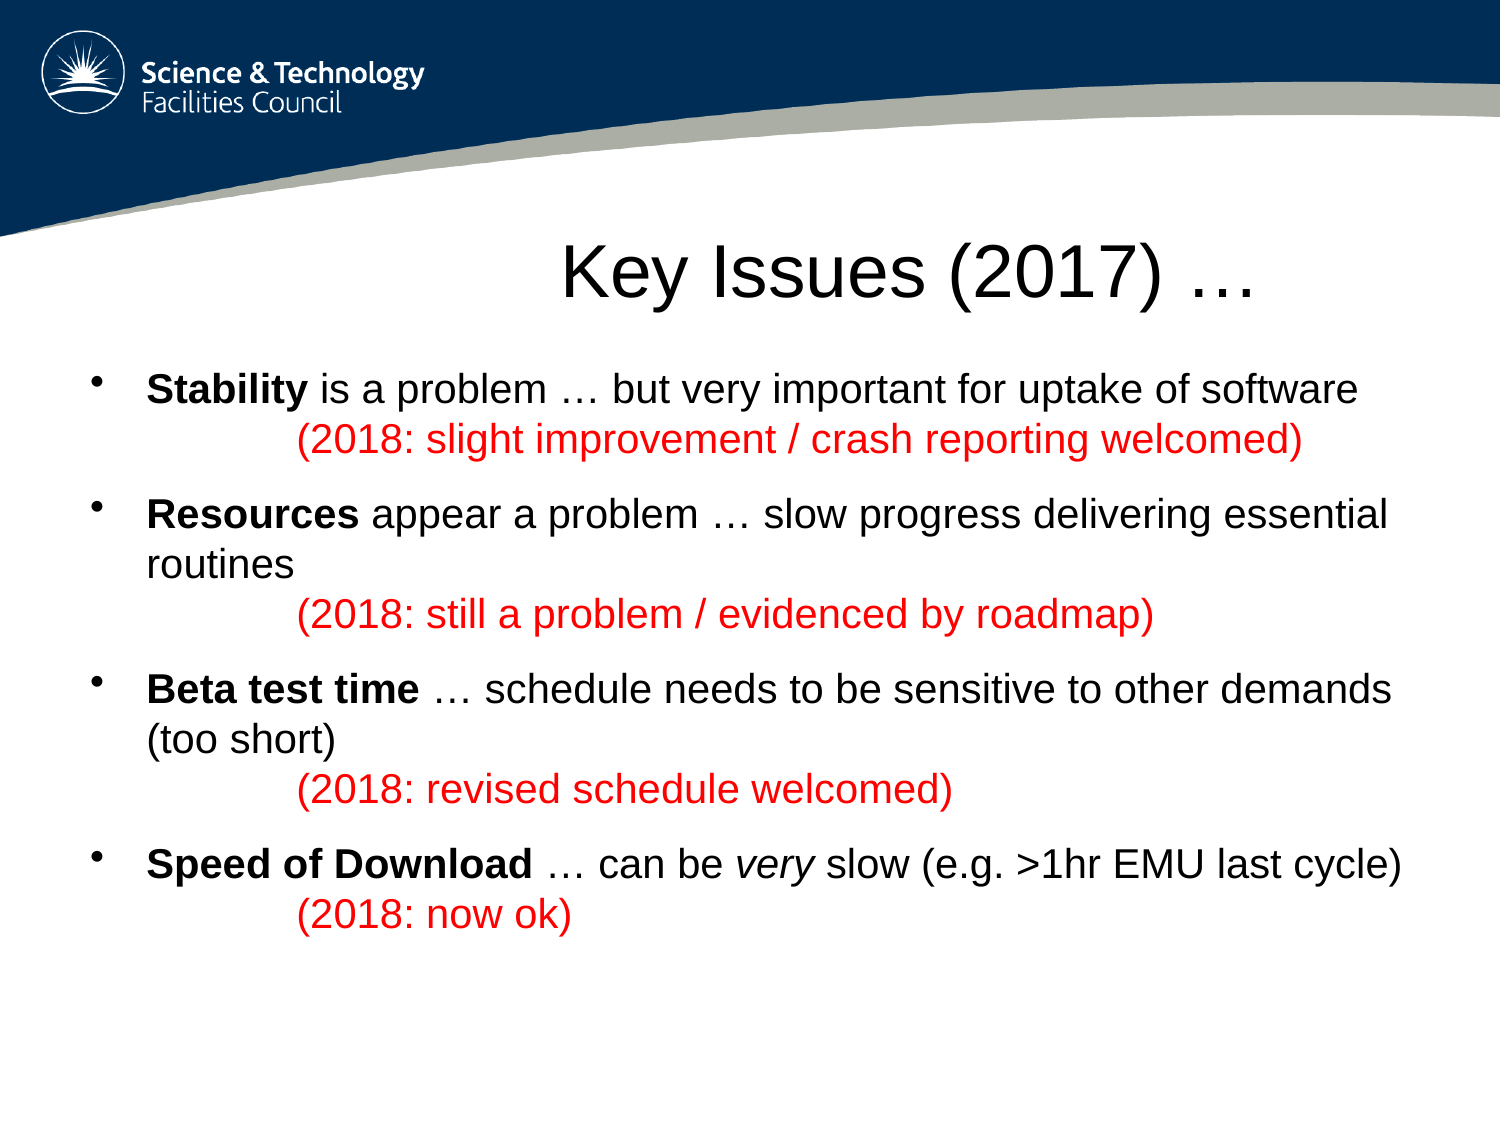

# Key Issues (2017) …
Stability is a problem … but very important for uptake of software
	(2018: slight improvement / crash reporting welcomed)
Resources appear a problem … slow progress delivering essential routines
	(2018: still a problem / evidenced by roadmap)
Beta test time … schedule needs to be sensitive to other demands (too short)
	(2018: revised schedule welcomed)
Speed of Download … can be very slow (e.g. >1hr EMU last cycle)
	(2018: now ok)